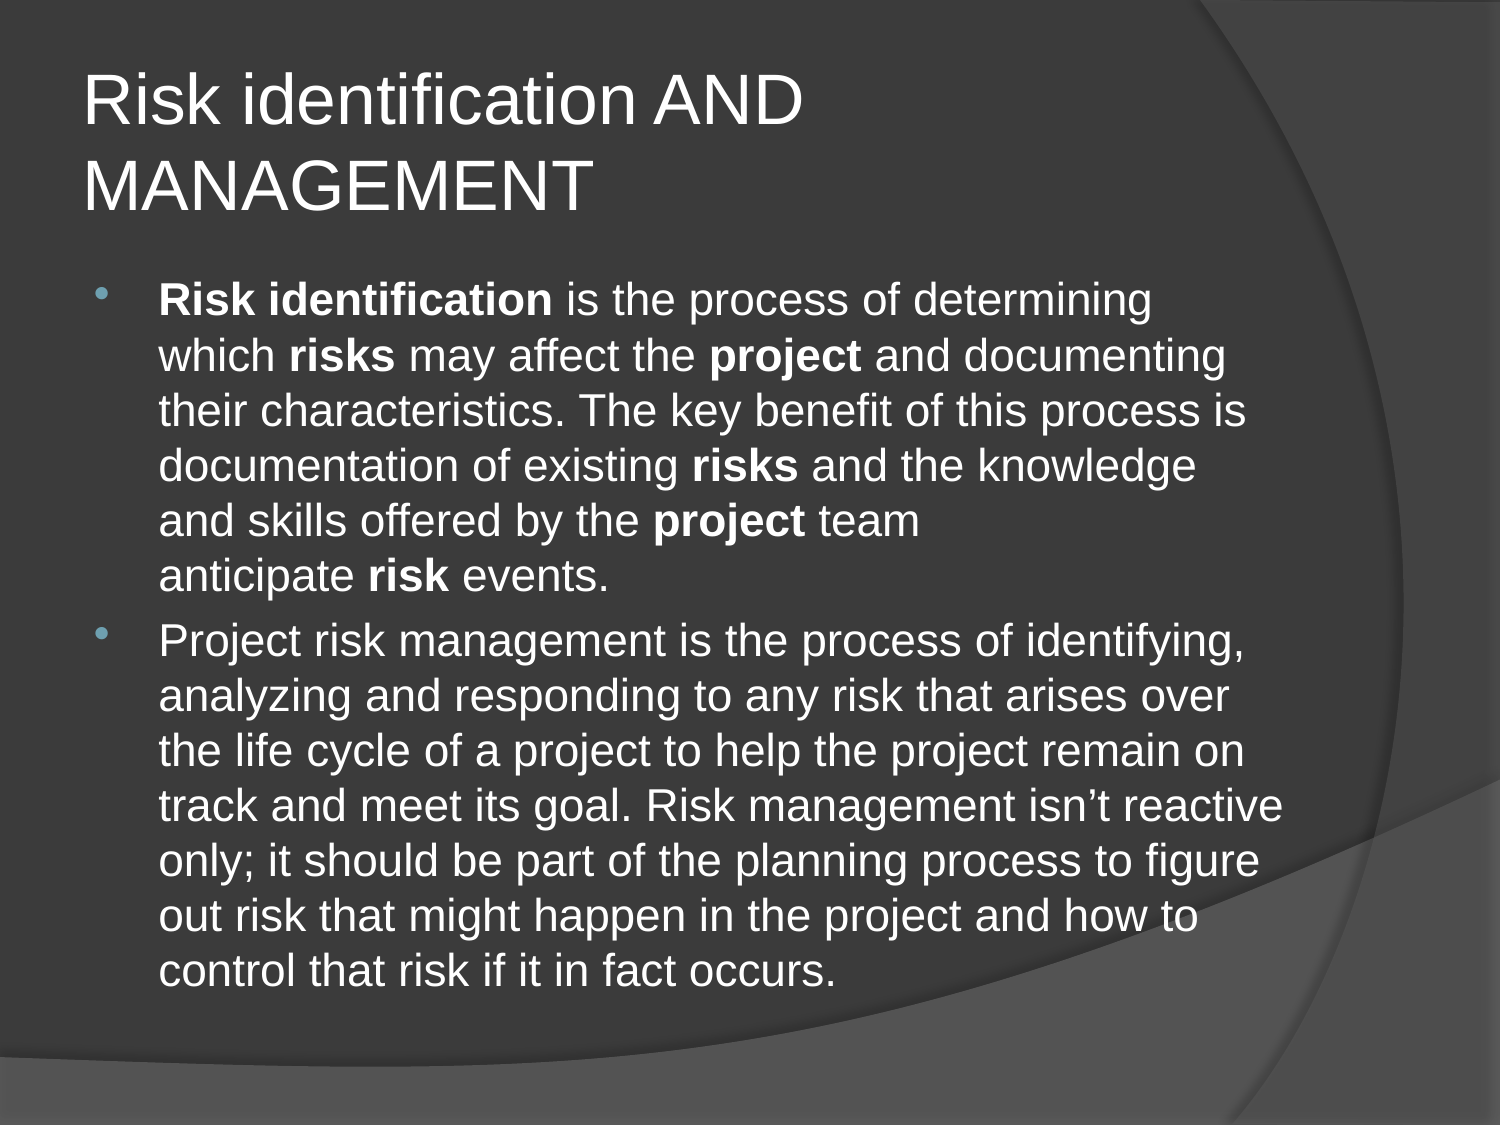

# Risk identification AND MANAGEMENT
Risk identification is the process of determining which risks may affect the project and documenting their characteristics. The key benefit of this process is documentation of existing risks and the knowledge and skills offered by the project team anticipate risk events.
Project risk management is the process of identifying, analyzing and responding to any risk that arises over the life cycle of a project to help the project remain on track and meet its goal. Risk management isn’t reactive only; it should be part of the planning process to figure out risk that might happen in the project and how to control that risk if it in fact occurs.